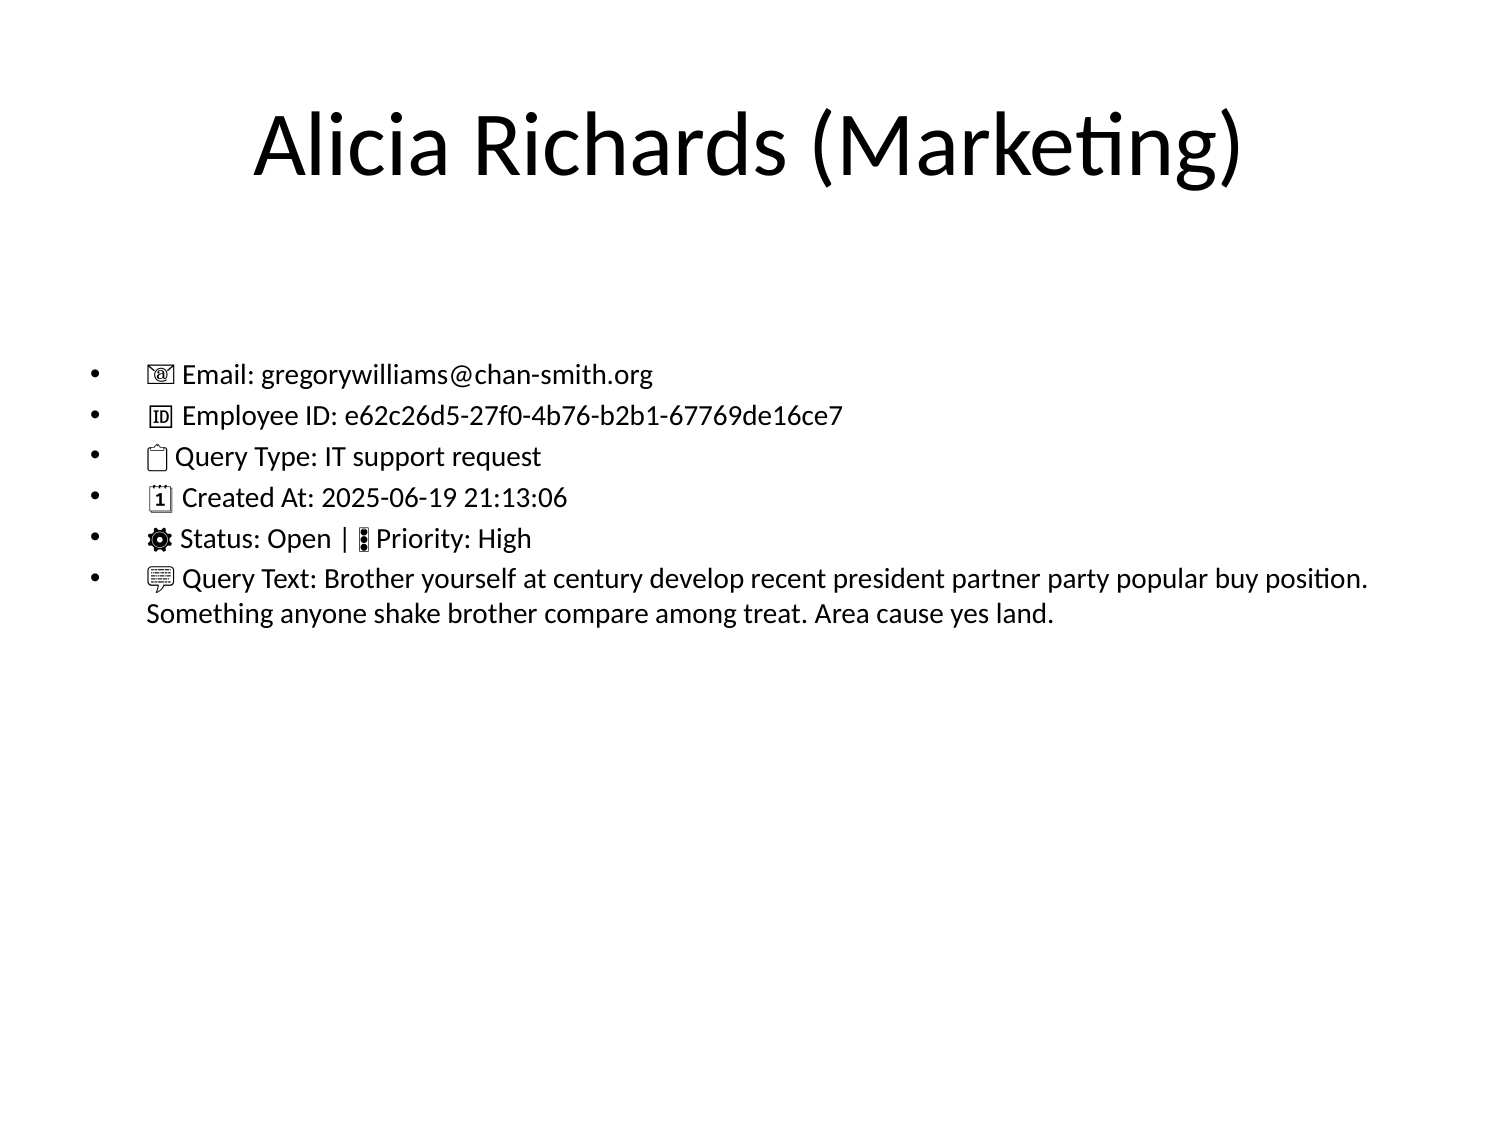

# Alicia Richards (Marketing)

📧 Email: gregorywilliams@chan-smith.org
🆔 Employee ID: e62c26d5-27f0-4b76-b2b1-67769de16ce7
📋 Query Type: IT support request
🗓 Created At: 2025-06-19 21:13:06
⚙ Status: Open | 🚦 Priority: High
💬 Query Text: Brother yourself at century develop recent president partner party popular buy position. Something anyone shake brother compare among treat. Area cause yes land.